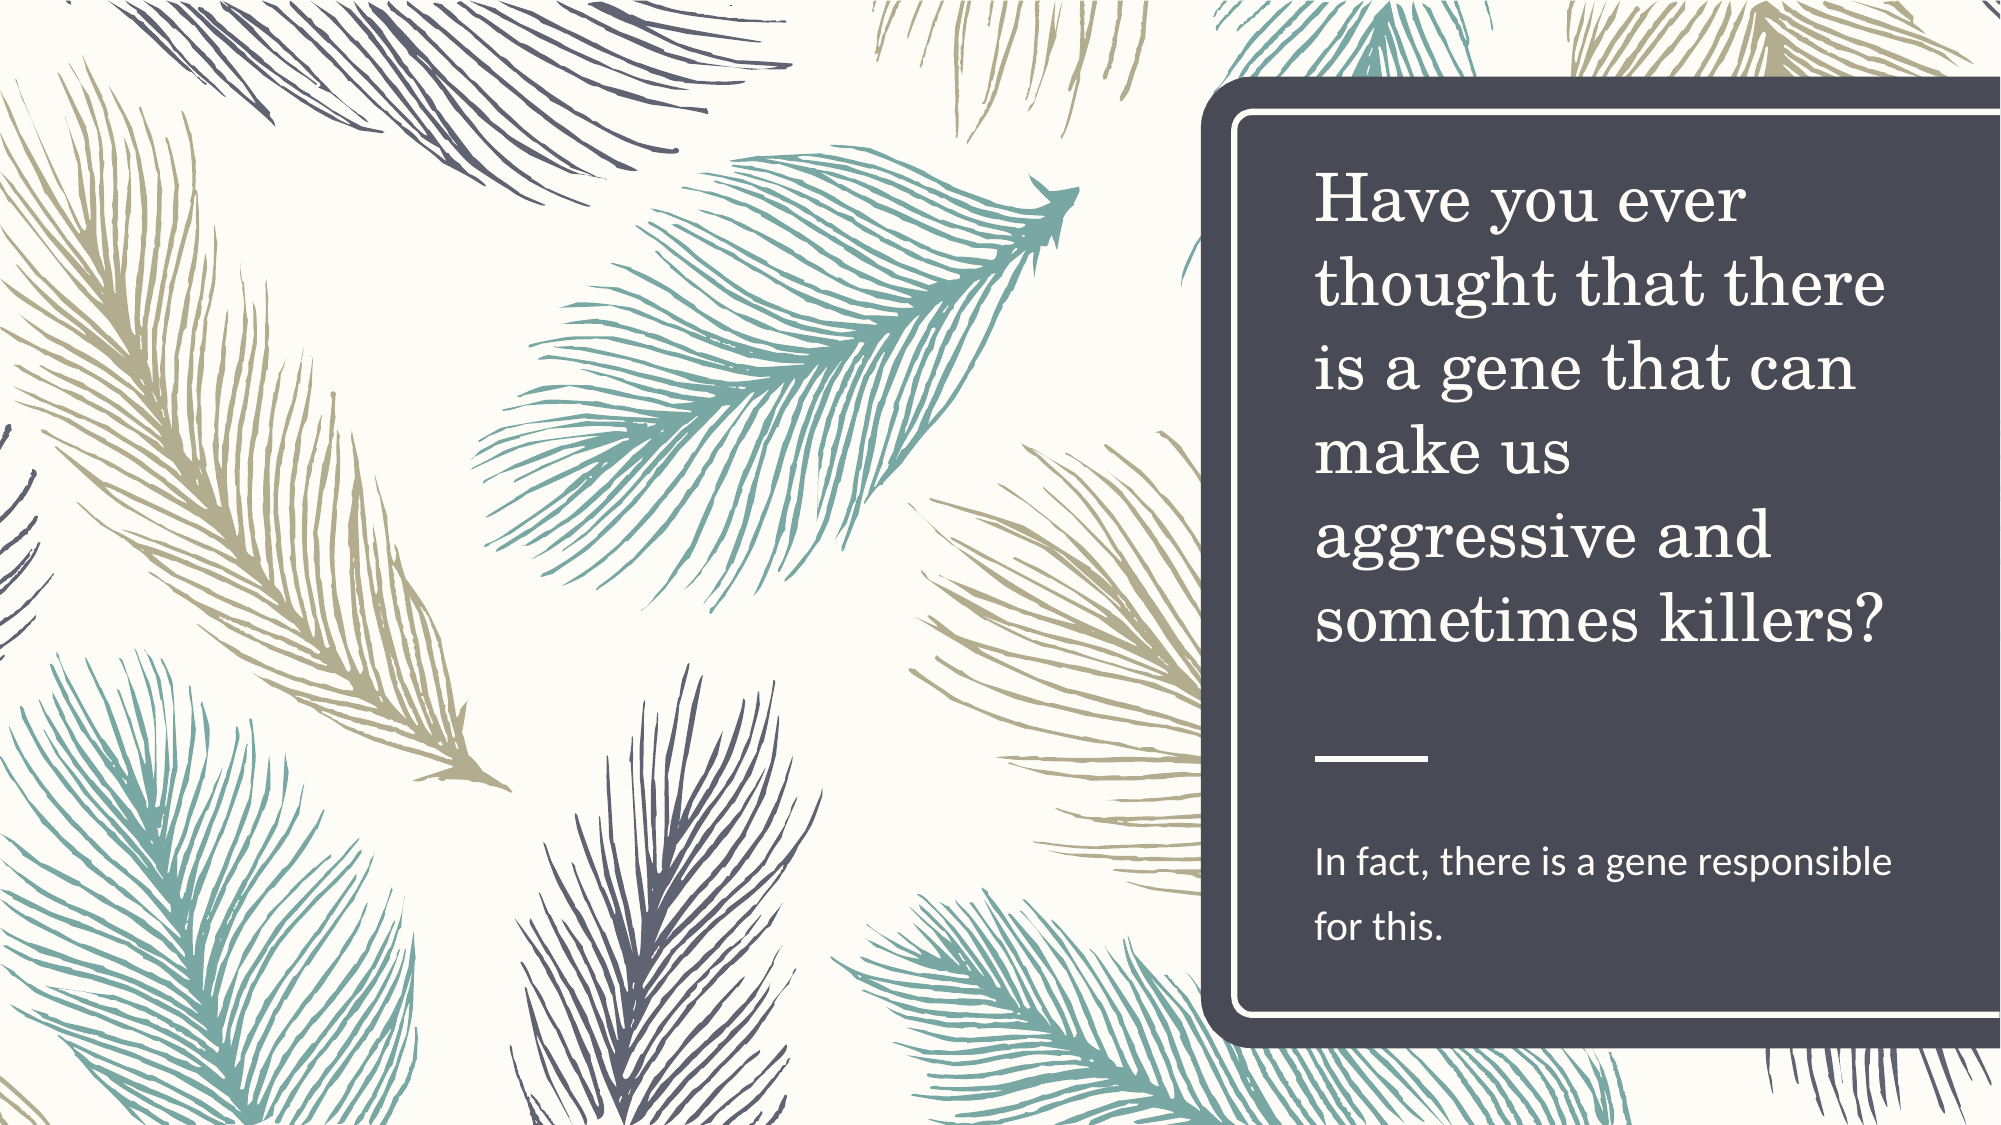

# Have you ever thought that there is a gene that can make us aggressive and sometimes killers?
In fact, there is a gene responsible for this.